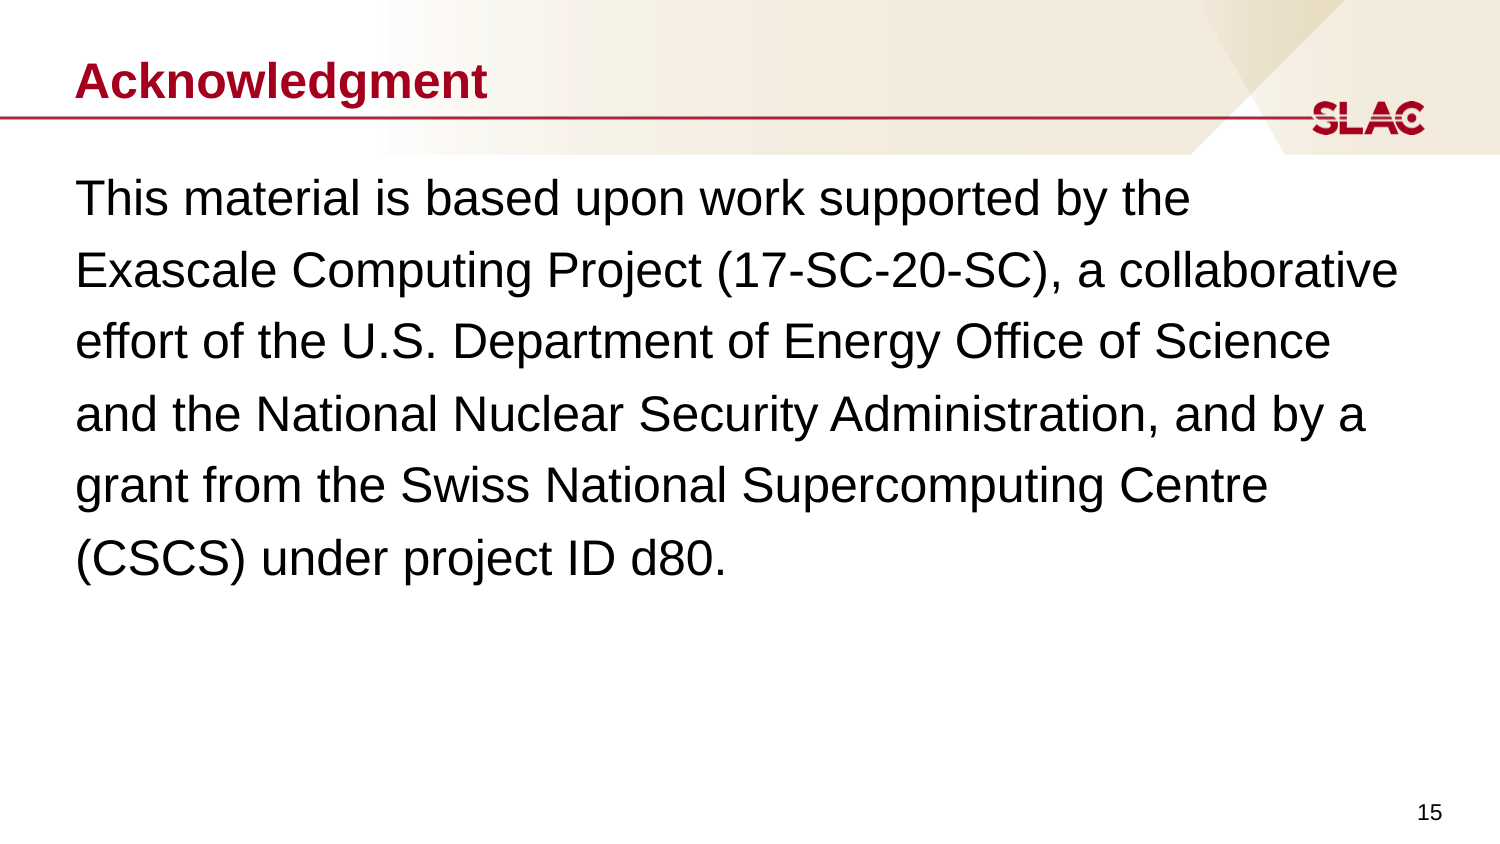

# Acknowledgment
This material is based upon work supported by the Exascale Computing Project (17-SC-20-SC), a collaborative effort of the U.S. Department of Energy Office of Science and the National Nuclear Security Administration, and by a grant from the Swiss National Supercomputing Centre (CSCS) under project ID d80.
15